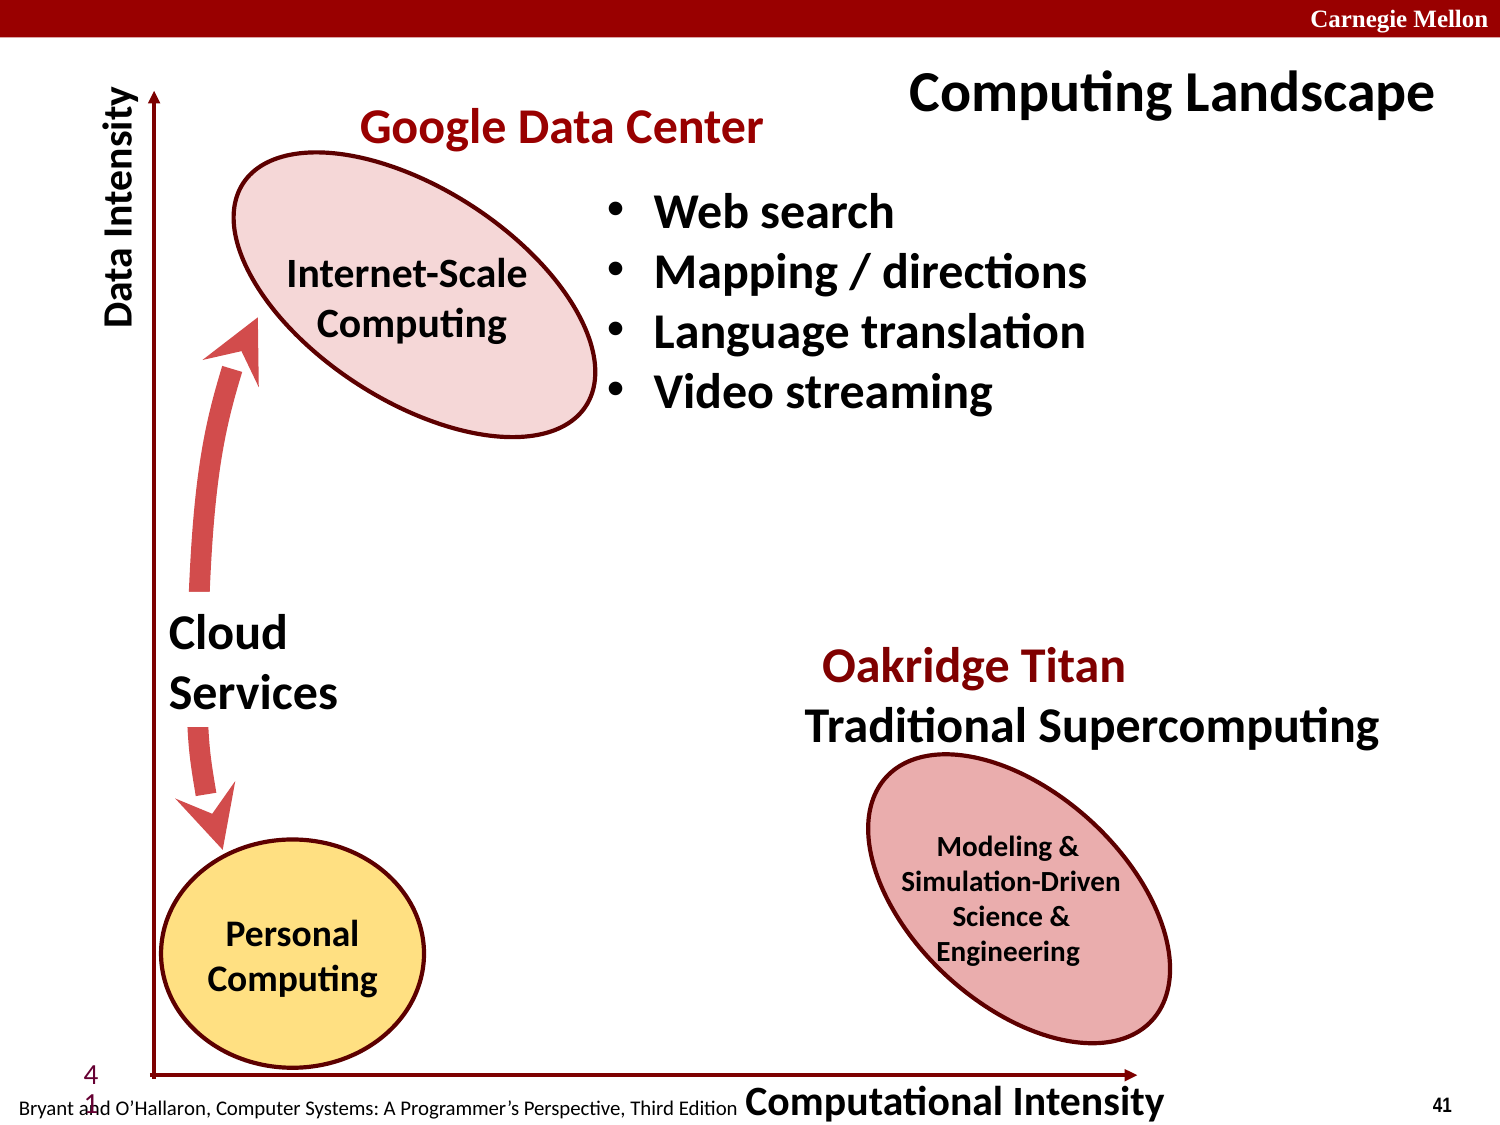

# Computing Landscape
Google Data Center

Web search
Mapping / directions
Language translation
Video streaming
Data Intensity

Internet-Scale
 Computing

Cloud
Services

Personal
Computing
Oakridge Titan
Traditional Supercomputing

Modeling &
 Simulation-Driven
 Science &
Engineering
41
Computational Intensity